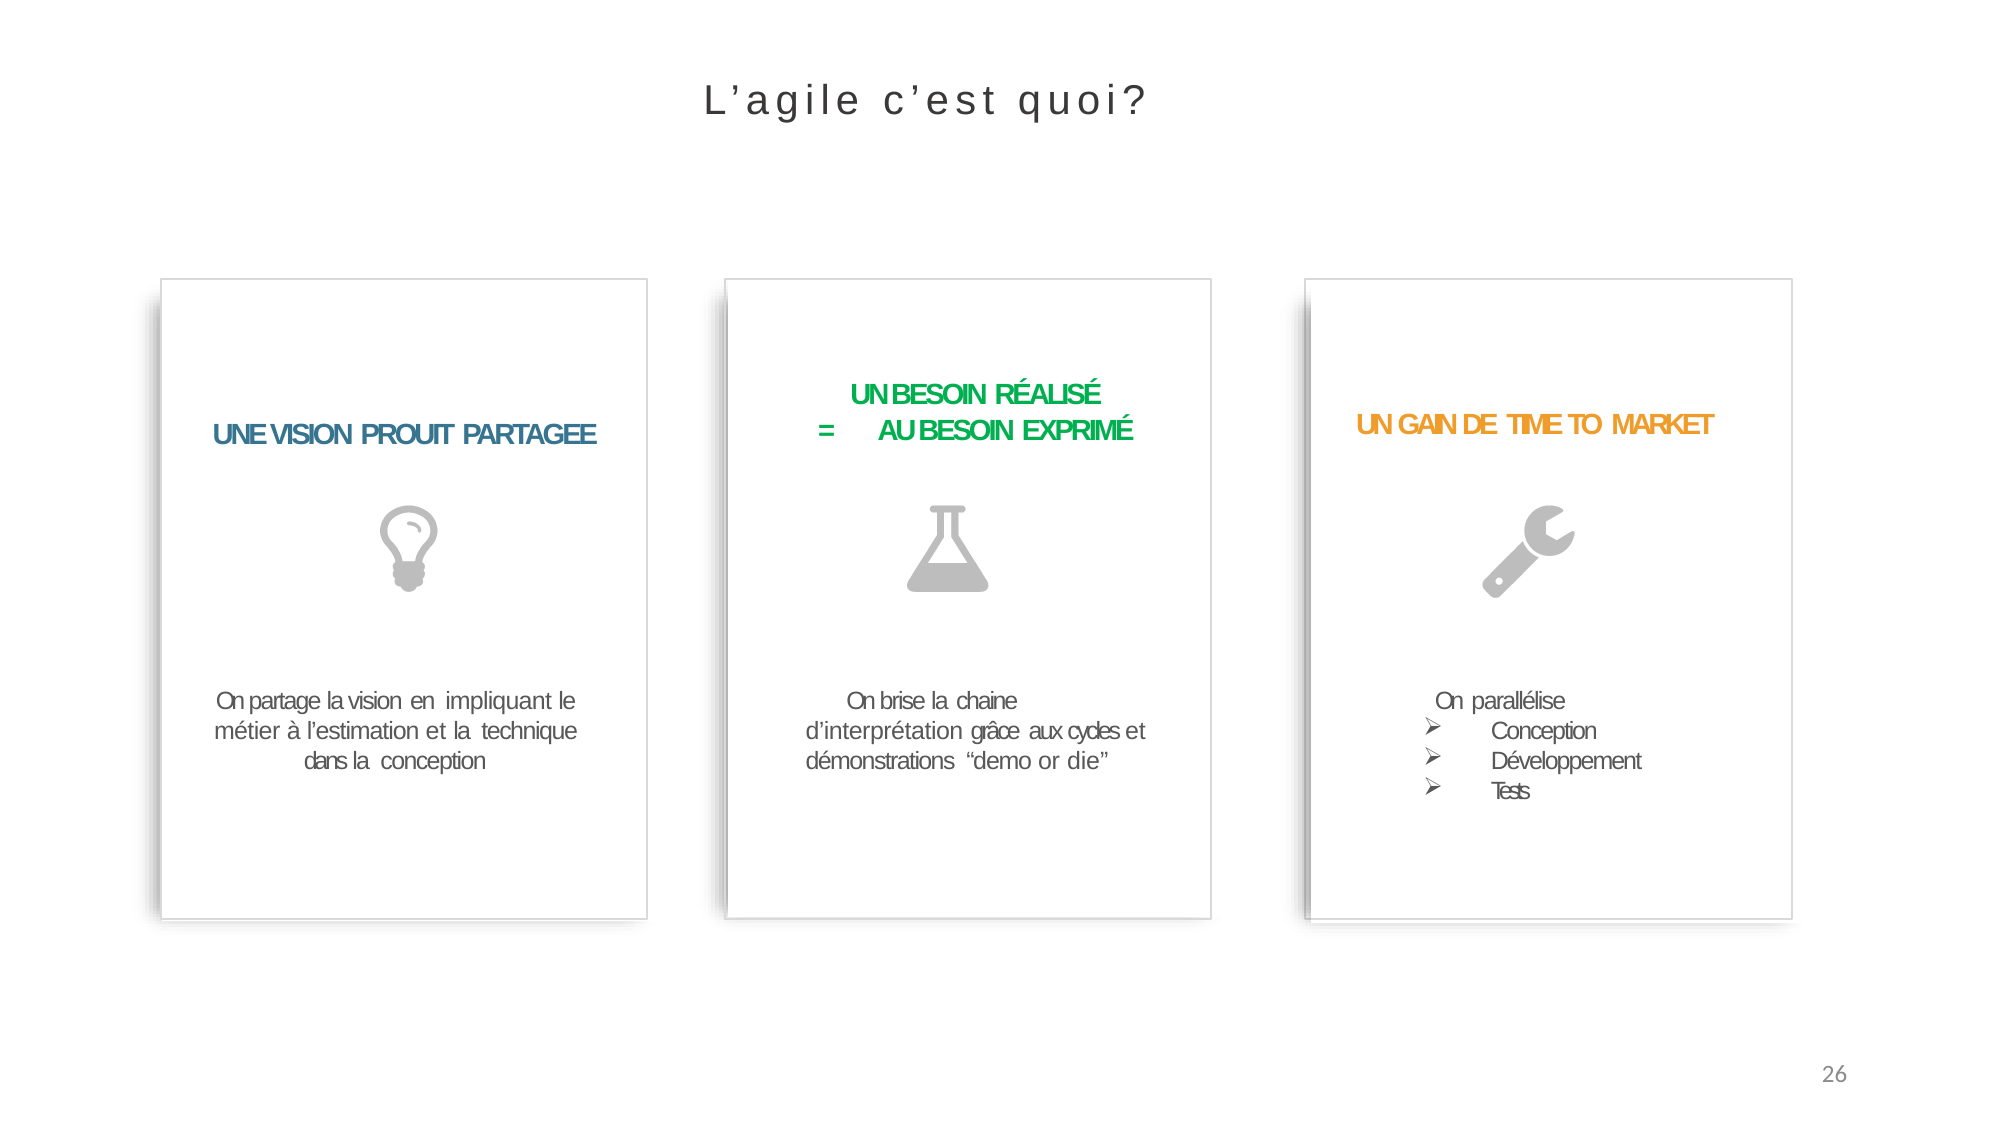

L’agile c’est quoi?

UN BESOIN  RÉALISÉ
=	AU BESOIN  EXPRIMÉ
UN  GAIN  DE   TIME  TO   MARKET
UNE VISION  PROUIT  PARTAGEE

On partage la vision en  impliquant le métier à  l’estimation et la  technique dans la  conception
On brise la chaine
d’interprétation grâce  aux cycles et  démonstrations  “demo or die”
On parallélise
Conception
Développement
Tests
26